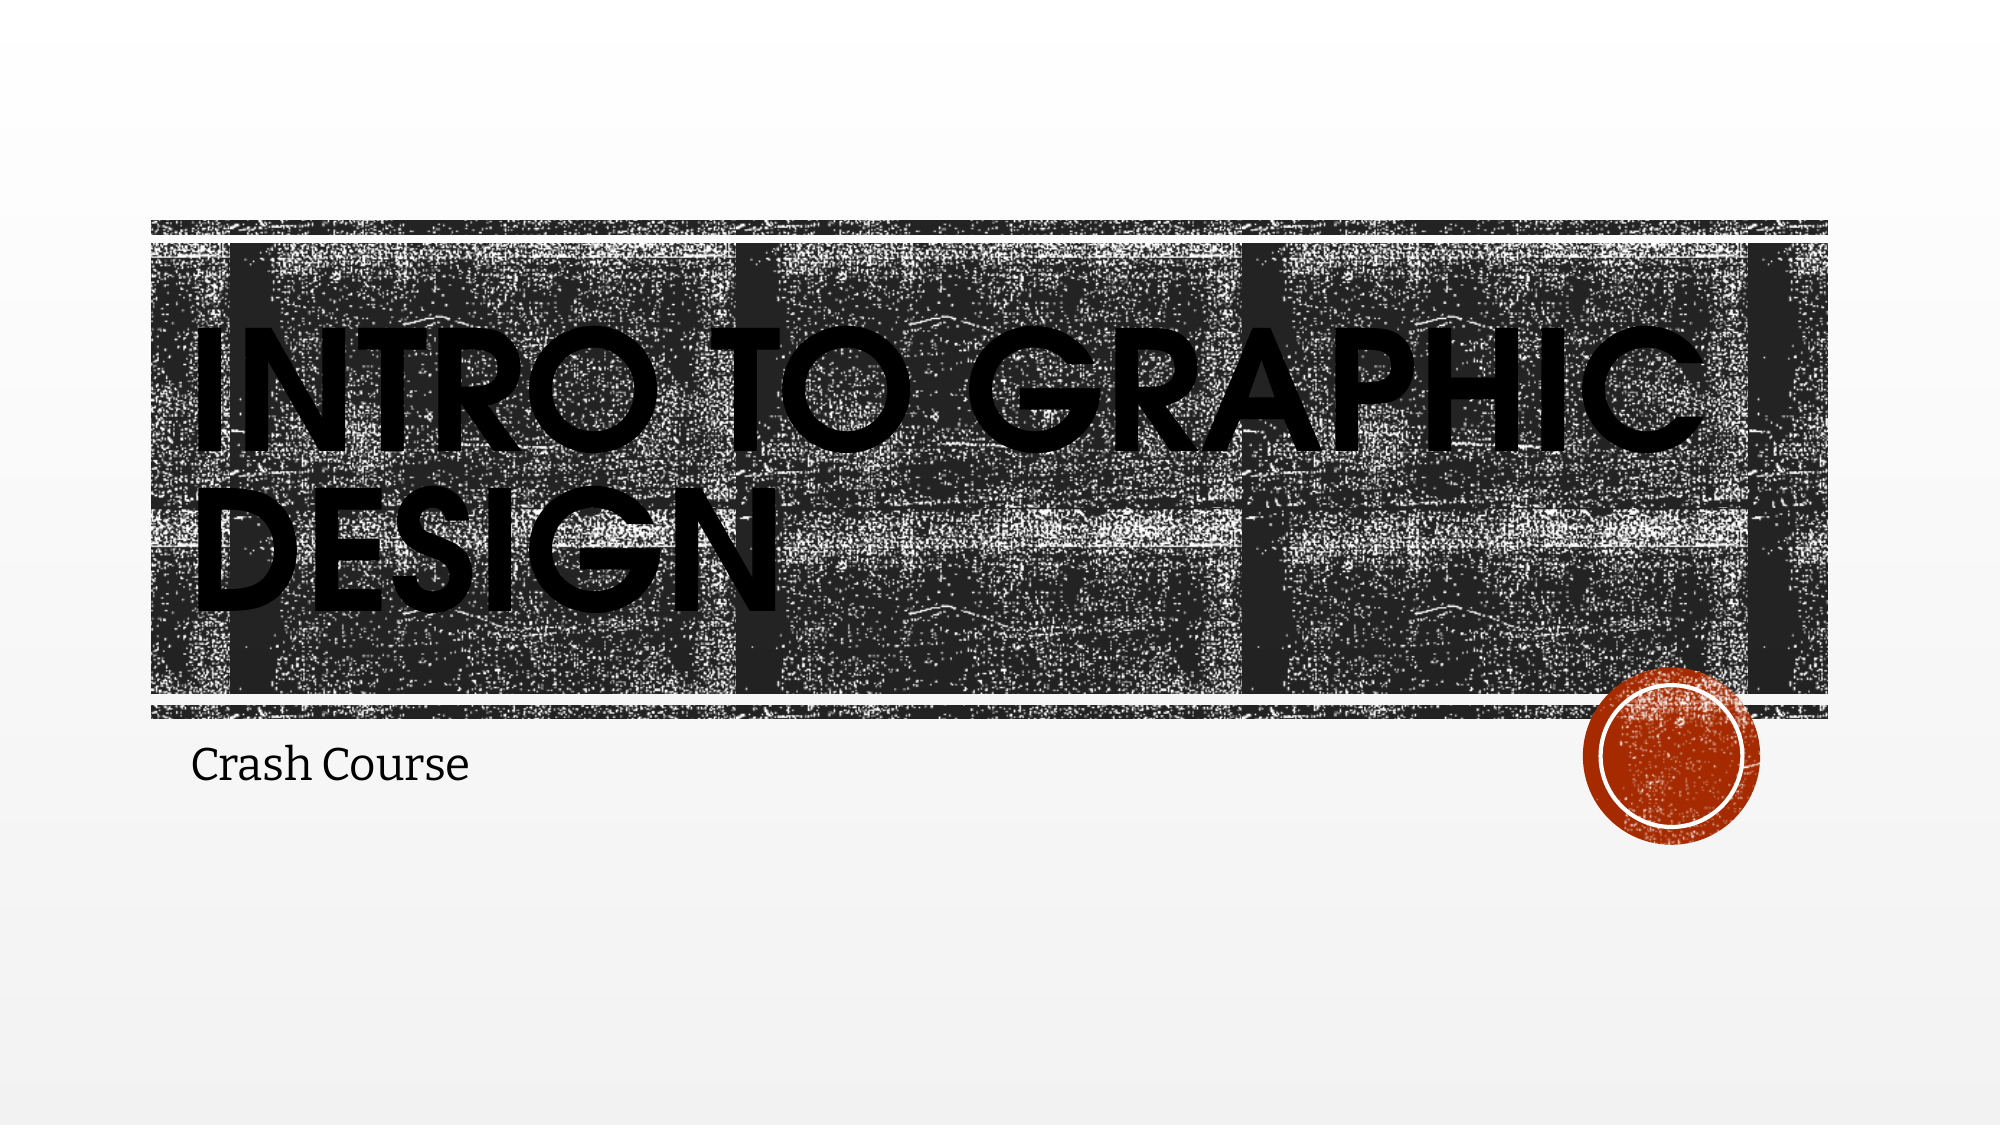

# Intro to Graphic Design
Crash Course